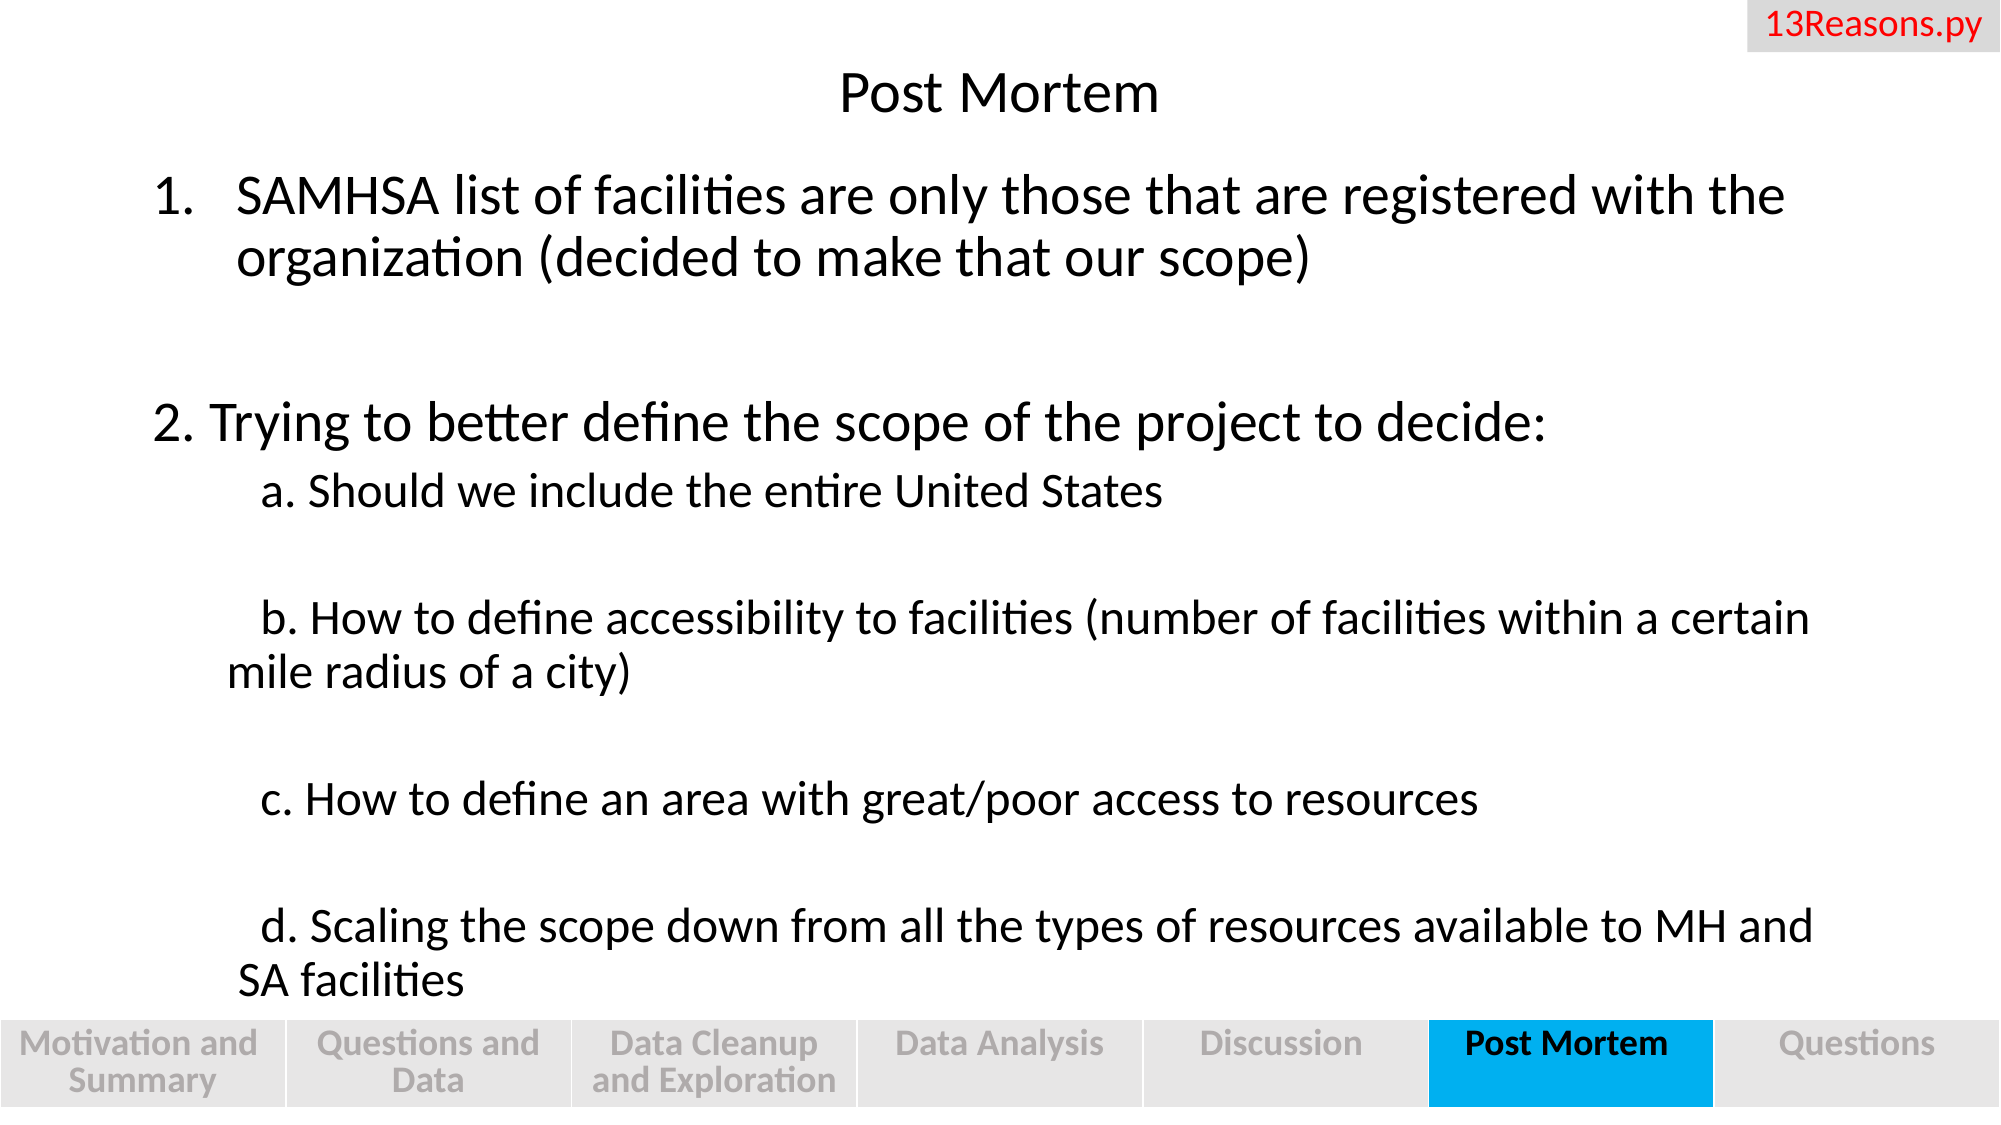

13Reasons.py
# Post Mortem
SAMHSA list of facilities are only those that are registered with the organization (decided to make that our scope)

2. Trying to better define the scope of the project to decide:
   a. Should we include the entire United States

   b. How to define accessibility to facilities (number of facilities within a certain mile radius of a city)

   c. How to define an area with great/poor access to resources

   d. Scaling the scope down from all the types of resources available to MH and 	 SA facilities

| Motivation and Summary | Questions and Data | Data Cleanup and Exploration | Data Analysis | Discussion | Post Mortem | Questions |
| --- | --- | --- | --- | --- | --- | --- |